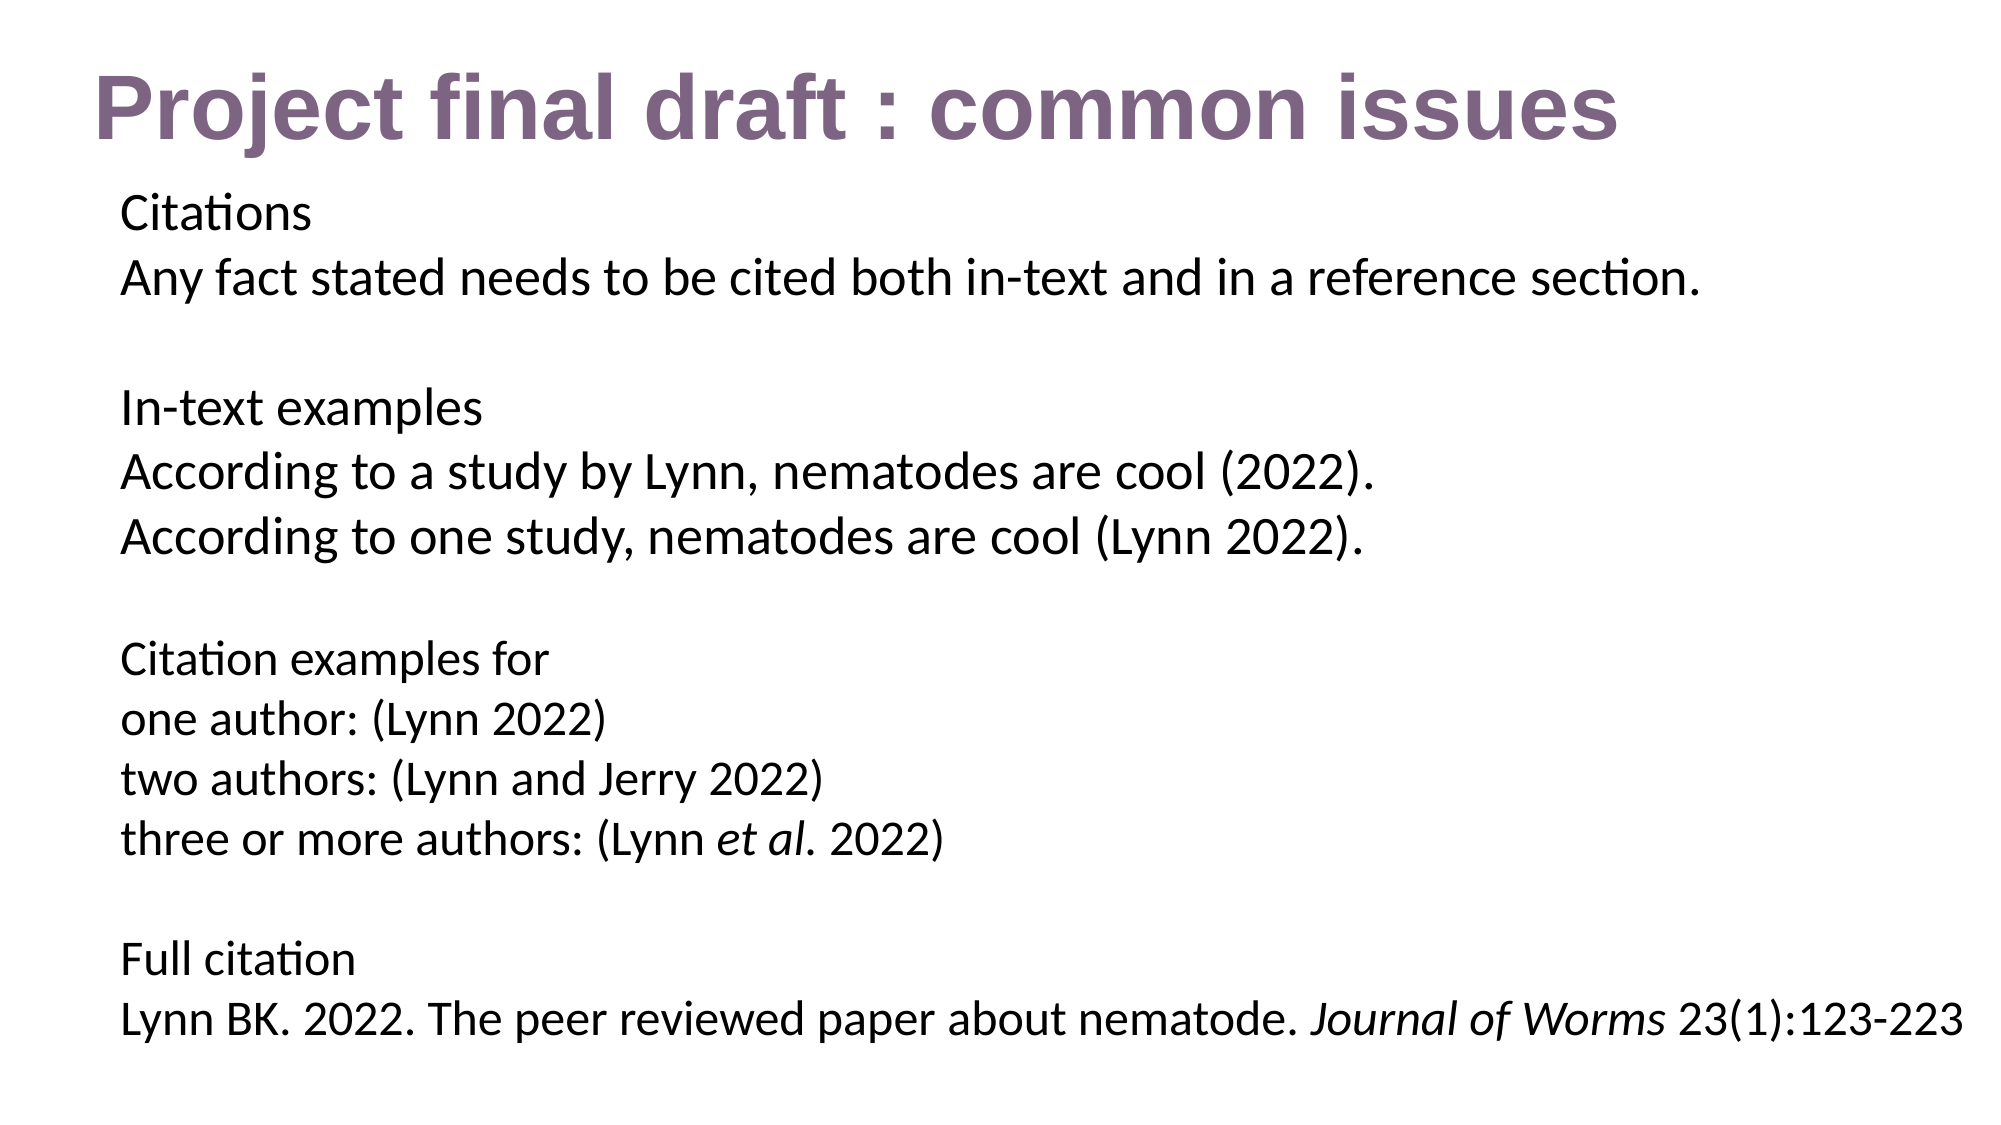

Project final draft : common issues
Citations
Any fact stated needs to be cited both in-text and in a reference section.

In-text examples
According to a study by Lynn, nematodes are cool (2022).
According to one study, nematodes are cool (Lynn 2022).
Citation examples for
one author: (Lynn 2022)
two authors: (Lynn and Jerry 2022)
three or more authors: (Lynn et al. 2022)

Full citation
Lynn BK. 2022. The peer reviewed paper about nematode. Journal of Worms 23(1):123-223